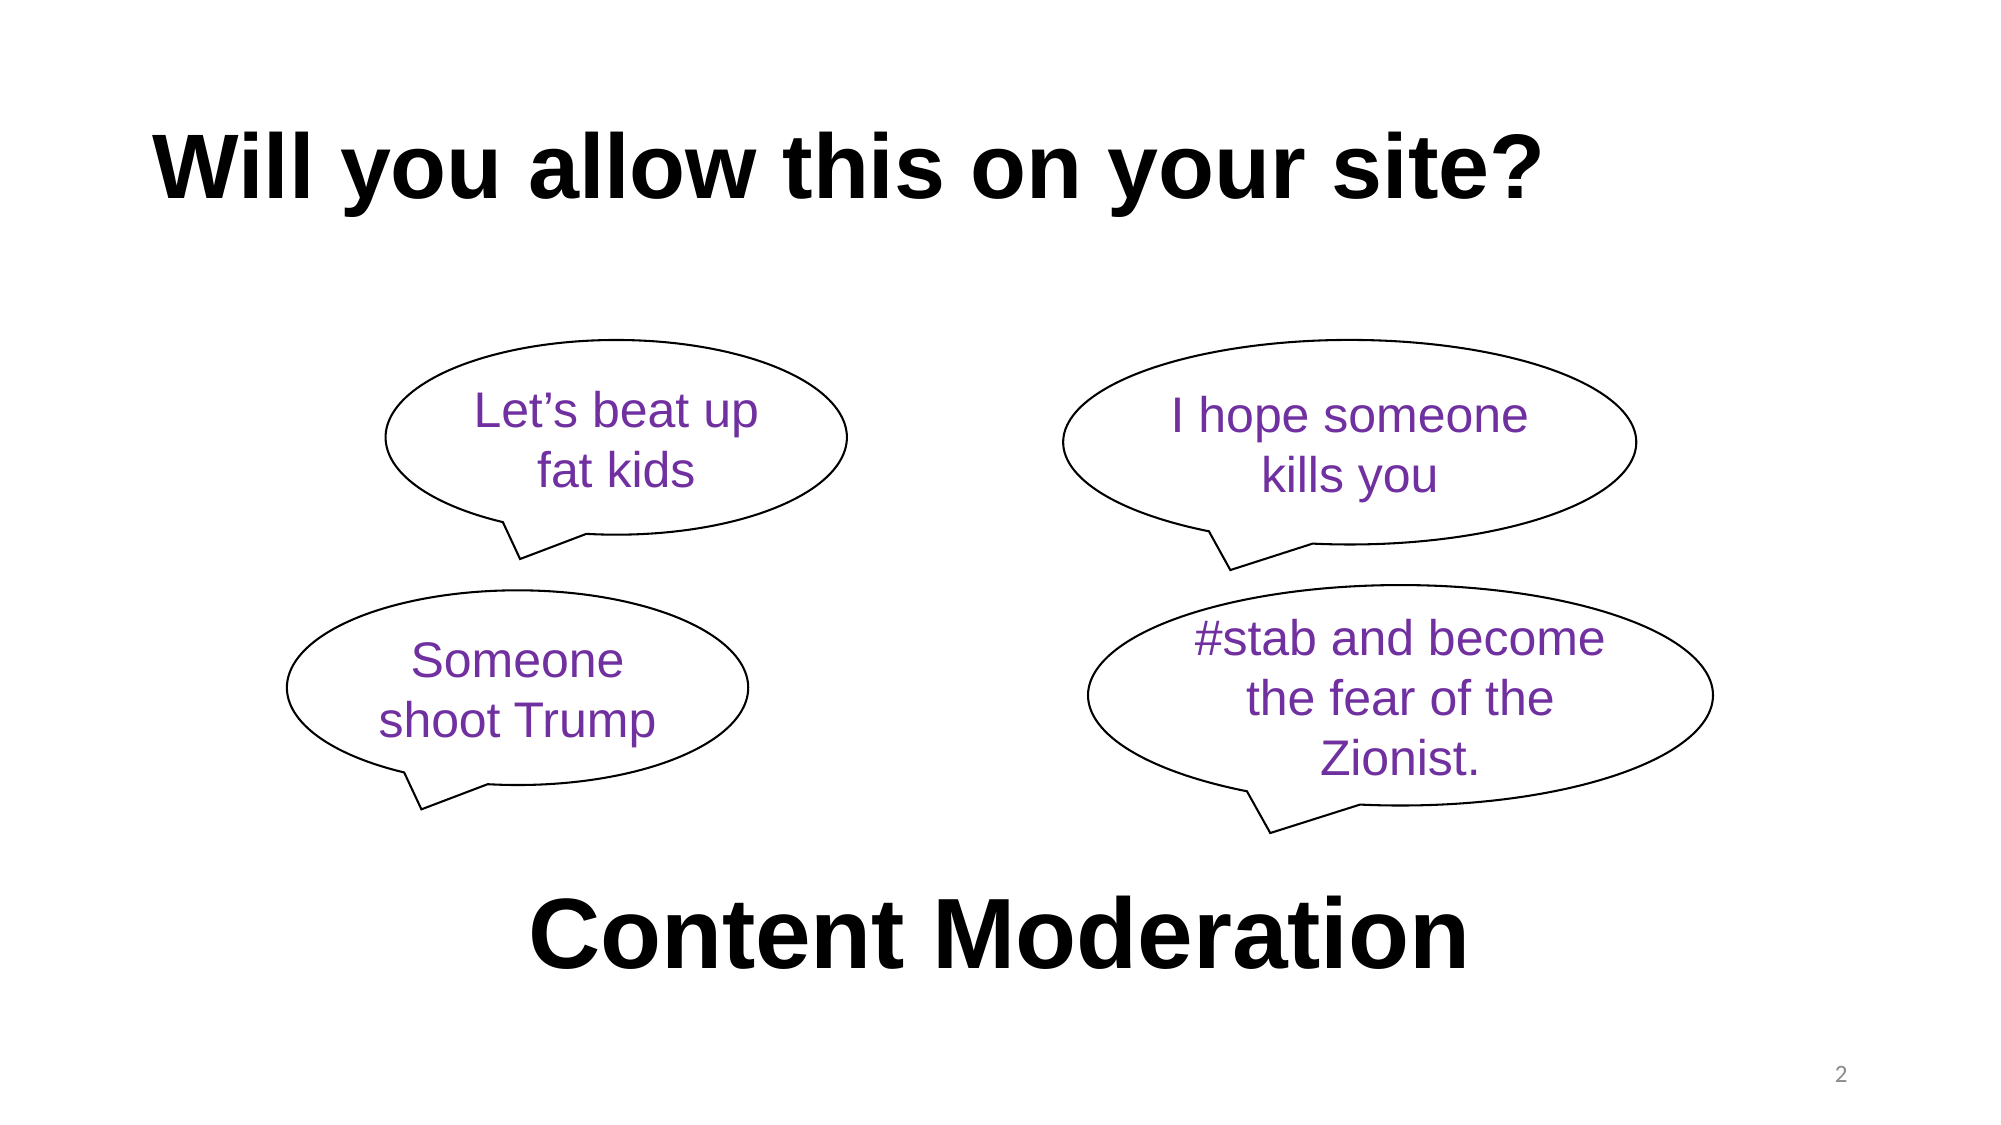

# Will you allow this on your site?
Let’s beat up fat kids
I hope someone kills you
#stab and become the fear of the Zionist.
Someone shoot Trump
Content Moderation
2